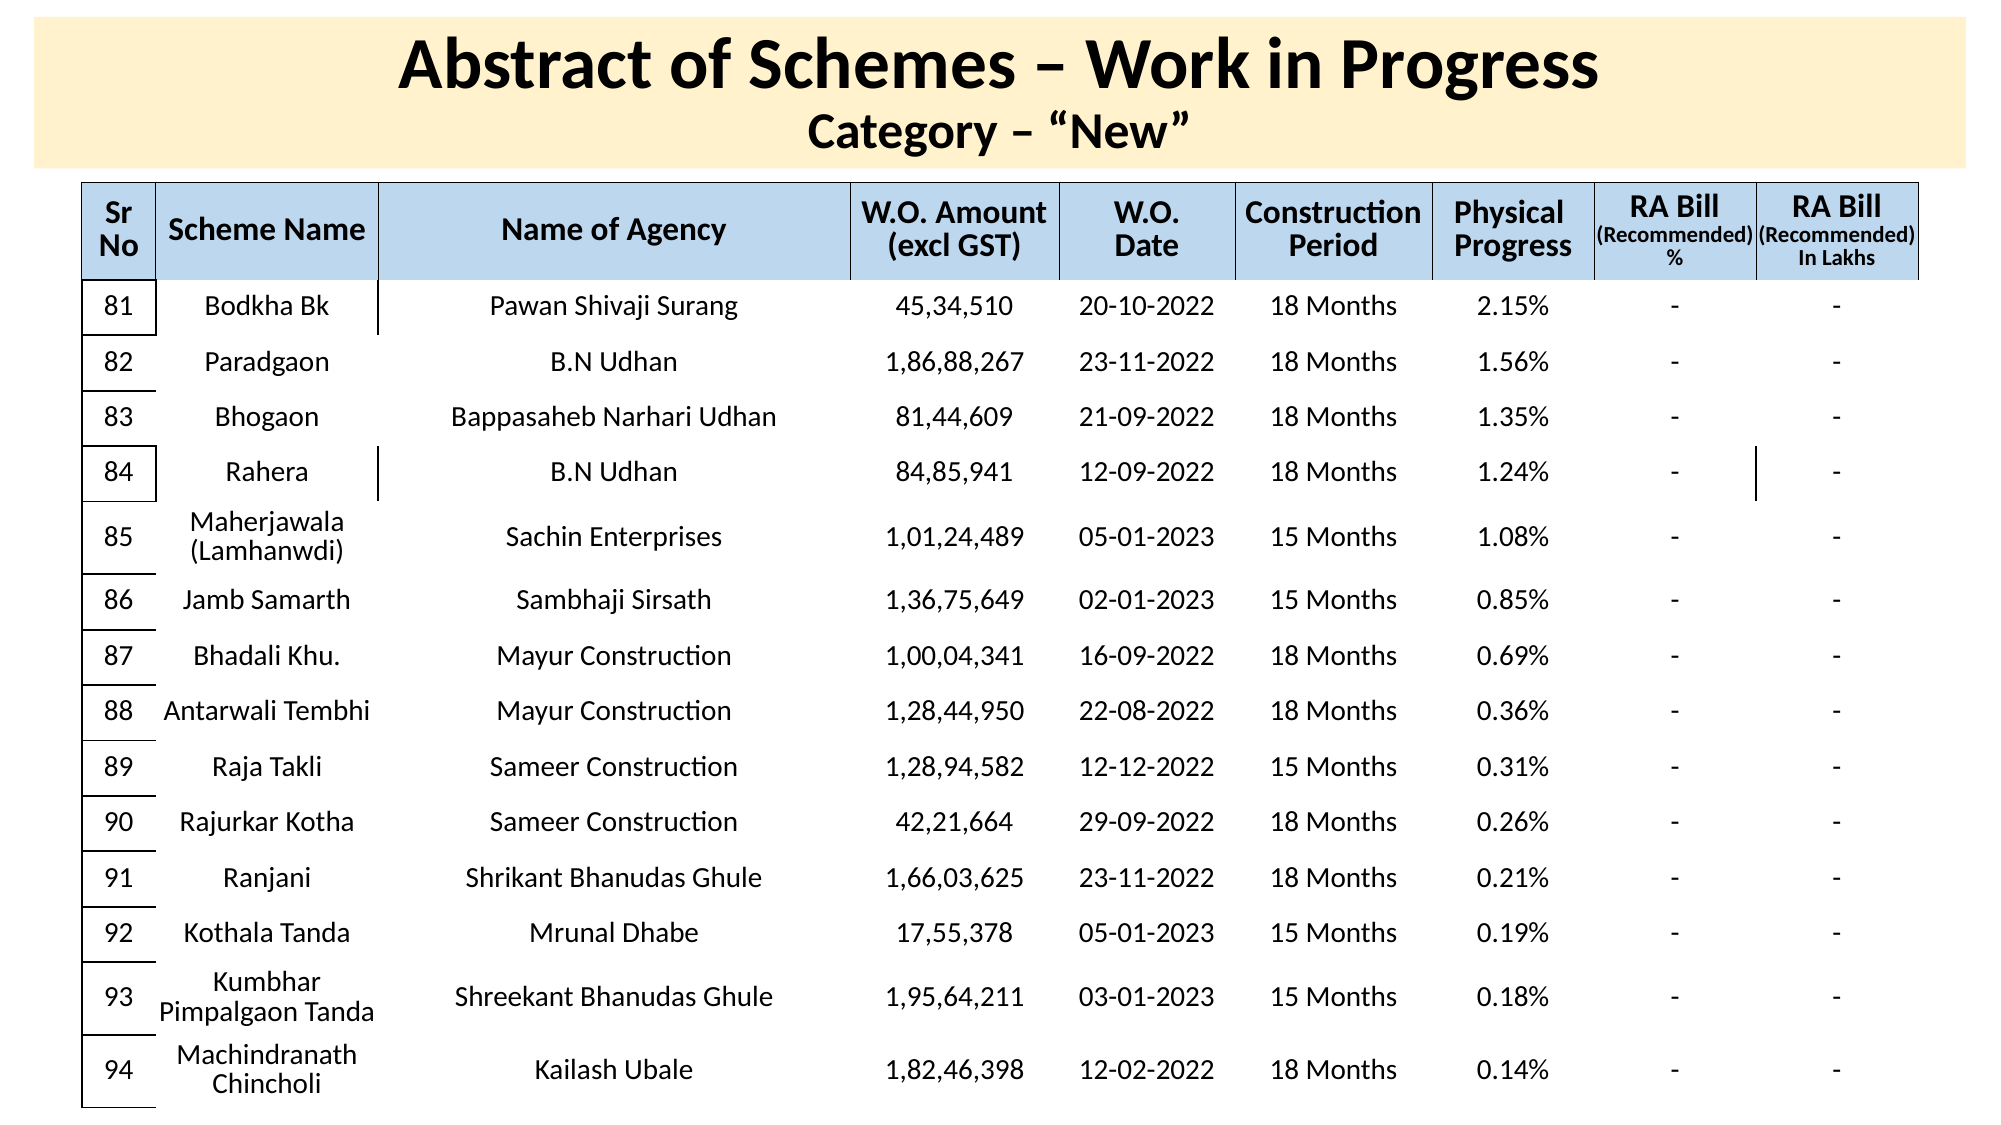

# Abstract of Schemes – Work in Progress Category – “New”
| Sr No | Scheme Name | Name of Agency | W.O. Amount (excl GST) | W.O. Date | Construction Period | Physical Progress | RA Bill (Recommended) % | RA Bill (Recommended) In Lakhs |
| --- | --- | --- | --- | --- | --- | --- | --- | --- |
| 81 | Bodkha Bk | Pawan Shivaji Surang | 45,34,510 | 20-10-2022 | 18 Months | 2.15% | - | - |
| --- | --- | --- | --- | --- | --- | --- | --- | --- |
| 82 | Paradgaon | B.N Udhan | 1,86,88,267 | 23-11-2022 | 18 Months | 1.56% | - | - |
| 83 | Bhogaon | Bappasaheb Narhari Udhan | 81,44,609 | 21-09-2022 | 18 Months | 1.35% | - | - |
| 84 | Rahera | B.N Udhan | 84,85,941 | 12-09-2022 | 18 Months | 1.24% | - | - |
| 85 | Maherjawala (Lamhanwdi) | Sachin Enterprises | 1,01,24,489 | 05-01-2023 | 15 Months | 1.08% | - | - |
| 86 | Jamb Samarth | Sambhaji Sirsath | 1,36,75,649 | 02-01-2023 | 15 Months | 0.85% | - | - |
| 87 | Bhadali Khu. | Mayur Construction | 1,00,04,341 | 16-09-2022 | 18 Months | 0.69% | - | - |
| 88 | Antarwali Tembhi | Mayur Construction | 1,28,44,950 | 22-08-2022 | 18 Months | 0.36% | - | - |
| 89 | Raja Takli | Sameer Construction | 1,28,94,582 | 12-12-2022 | 15 Months | 0.31% | - | - |
| 90 | Rajurkar Kotha | Sameer Construction | 42,21,664 | 29-09-2022 | 18 Months | 0.26% | - | - |
| 91 | Ranjani | Shrikant Bhanudas Ghule | 1,66,03,625 | 23-11-2022 | 18 Months | 0.21% | - | - |
| 92 | Kothala Tanda | Mrunal Dhabe | 17,55,378 | 05-01-2023 | 15 Months | 0.19% | - | - |
| 93 | Kumbhar Pimpalgaon Tanda | Shreekant Bhanudas Ghule | 1,95,64,211 | 03-01-2023 | 15 Months | 0.18% | - | - |
| 94 | Machindranath Chincholi | Kailash Ubale | 1,82,46,398 | 12-02-2022 | 18 Months | 0.14% | - | - |